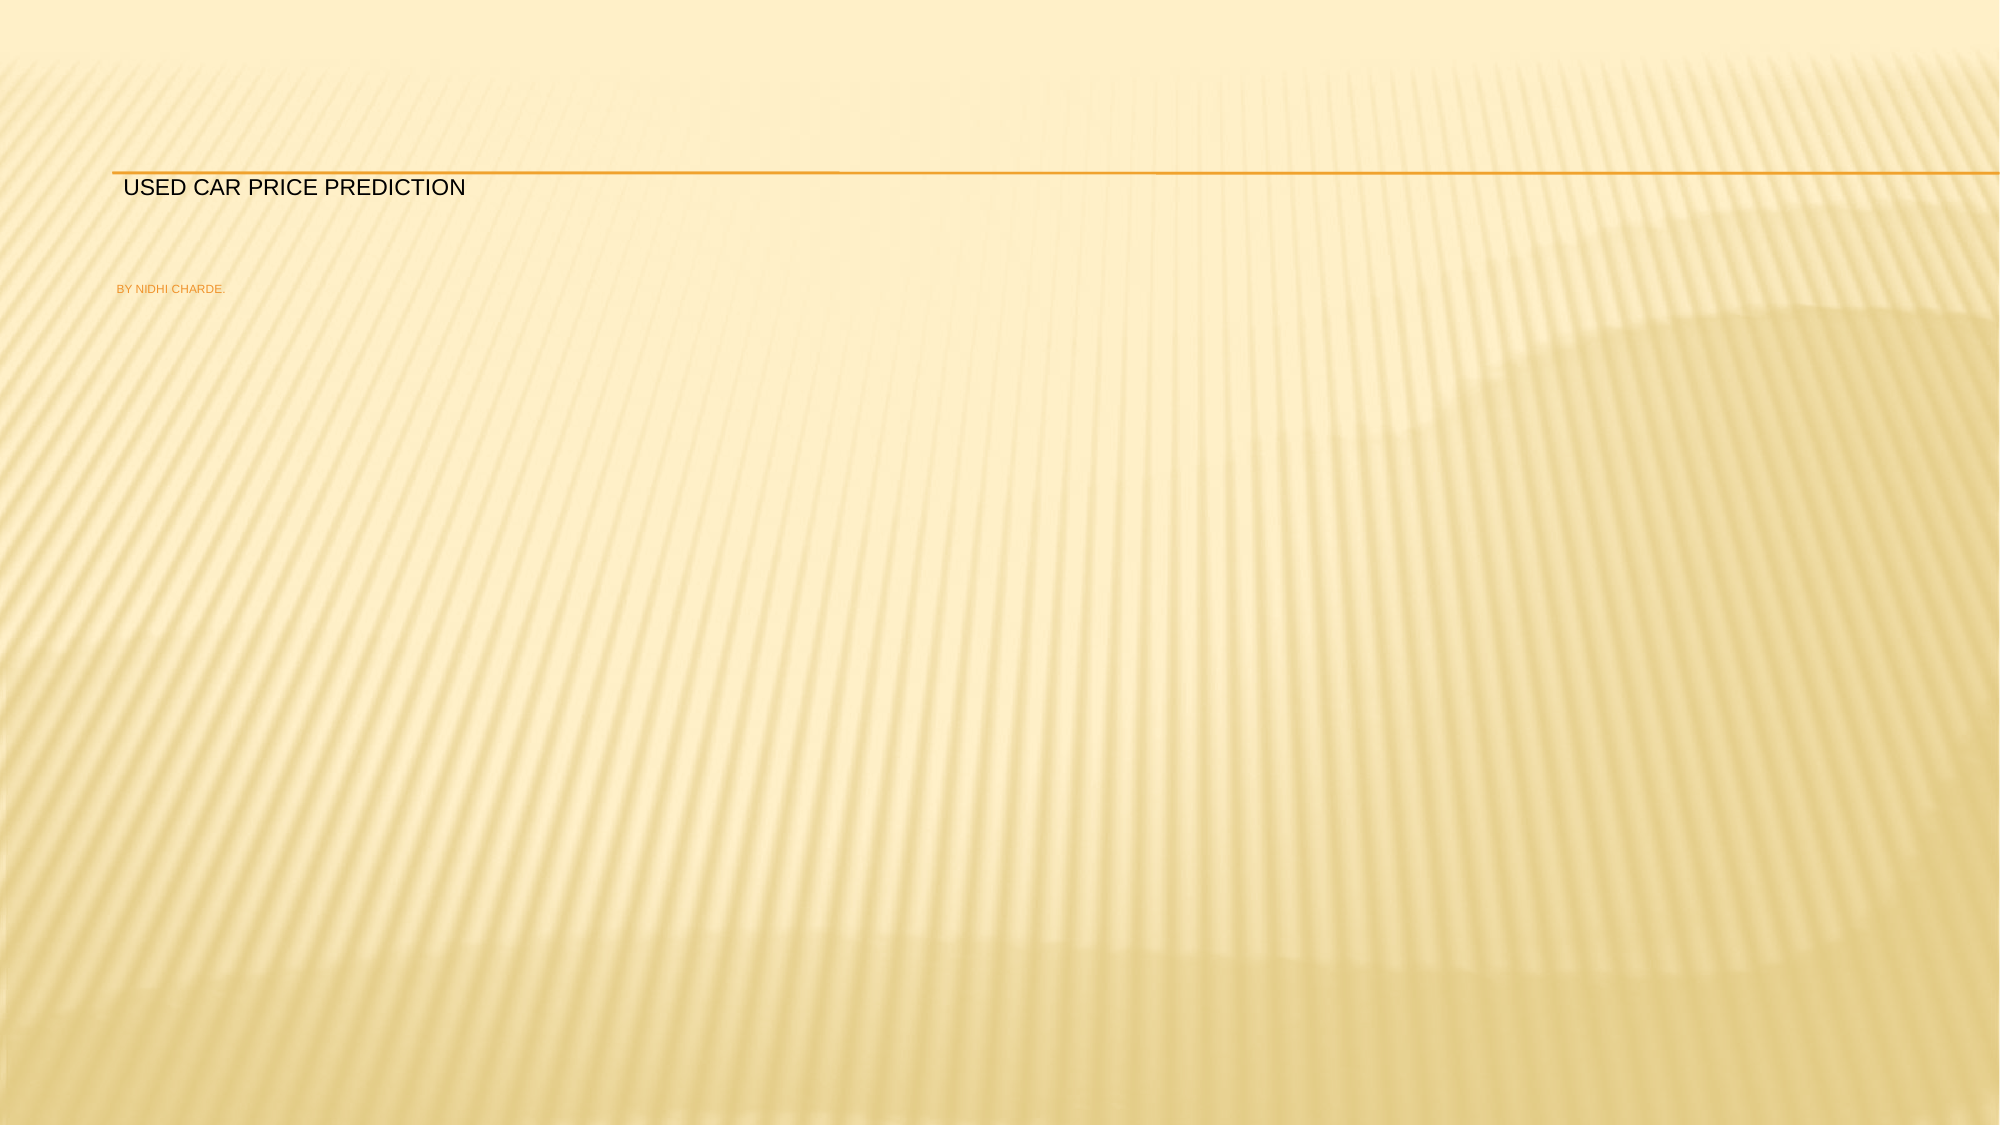

# Used Car Price Prediction by Nidhi Charde.